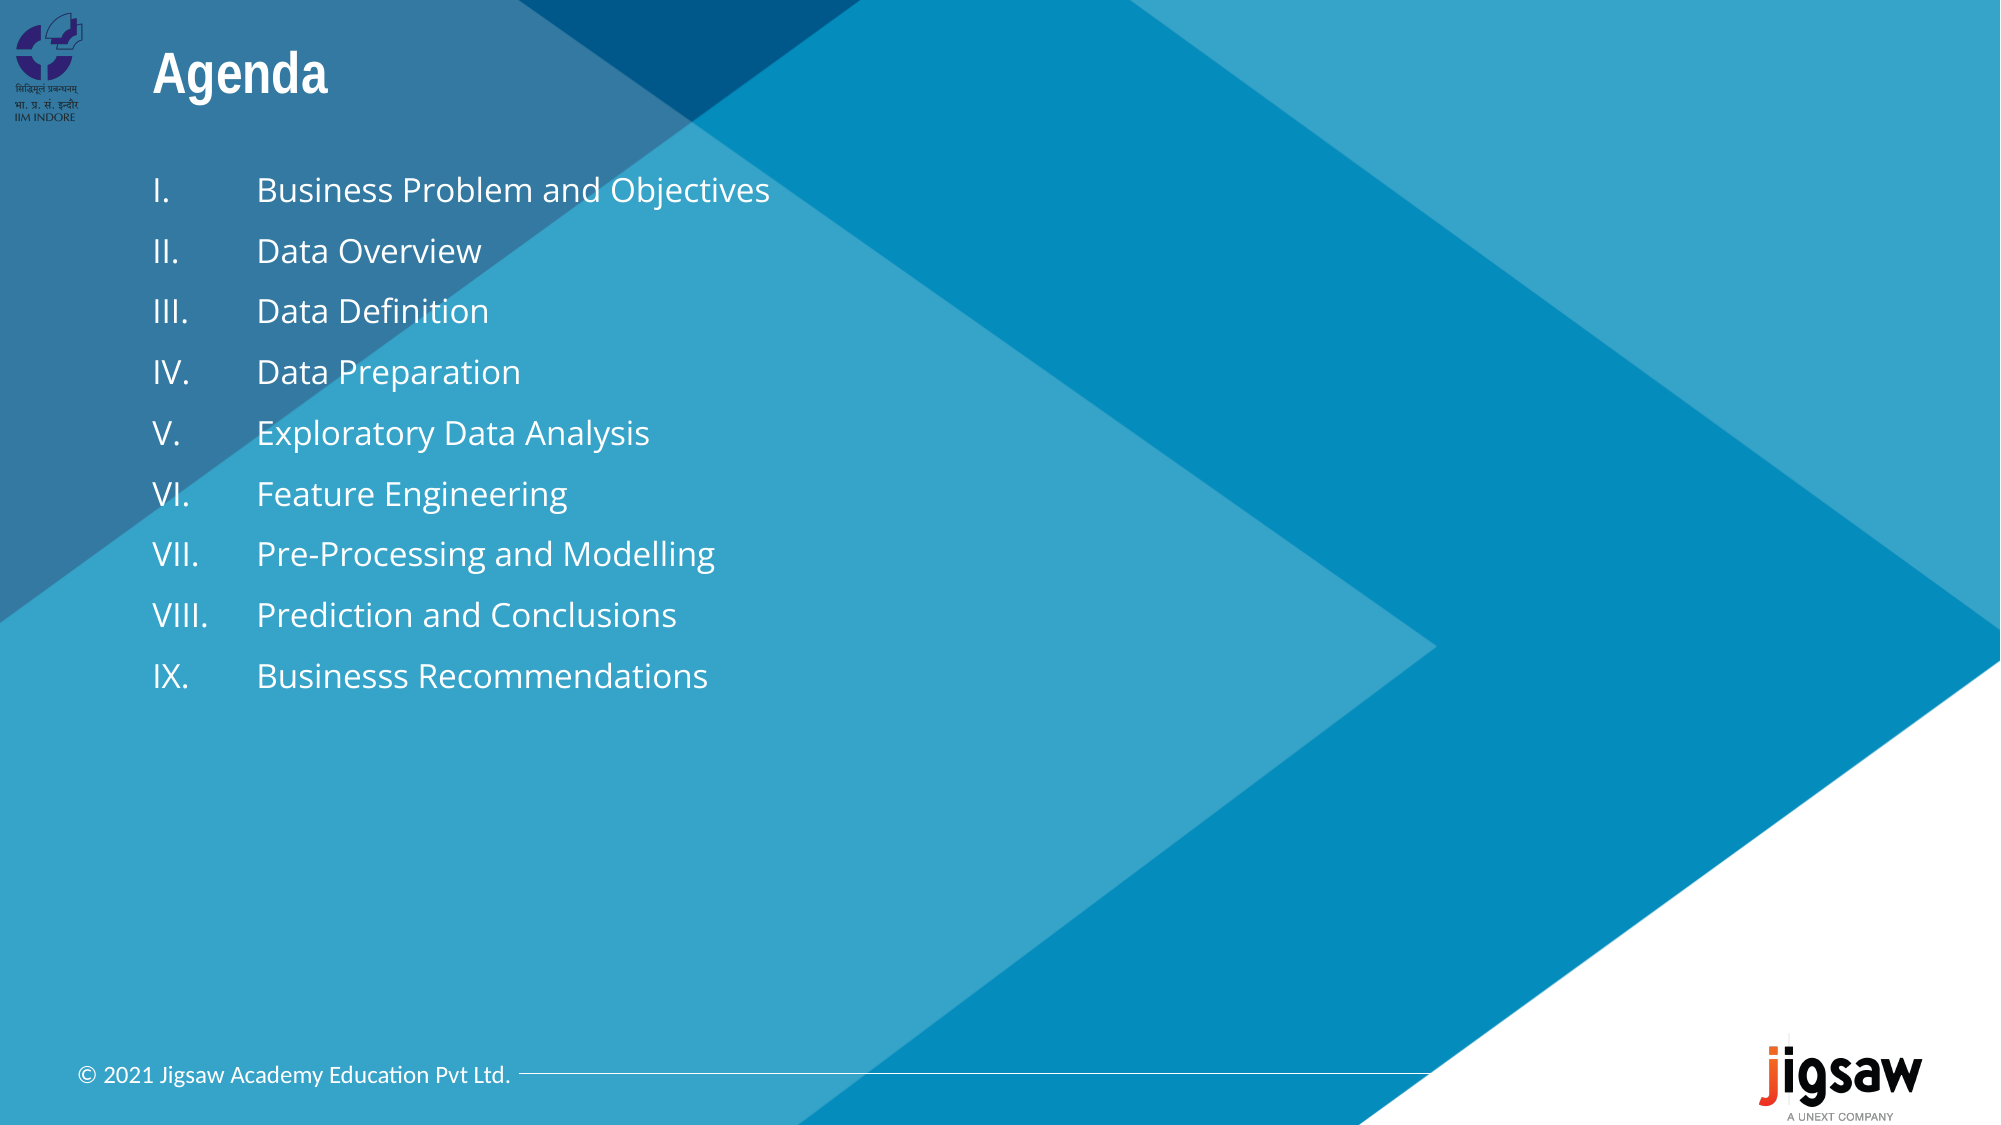

# Agenda
Business Problem and Objectives
Data Overview
Data Definition
Data Preparation
Exploratory Data Analysis
Feature Engineering
Pre-Processing and Modelling
Prediction and Conclusions
Businesss Recommendations